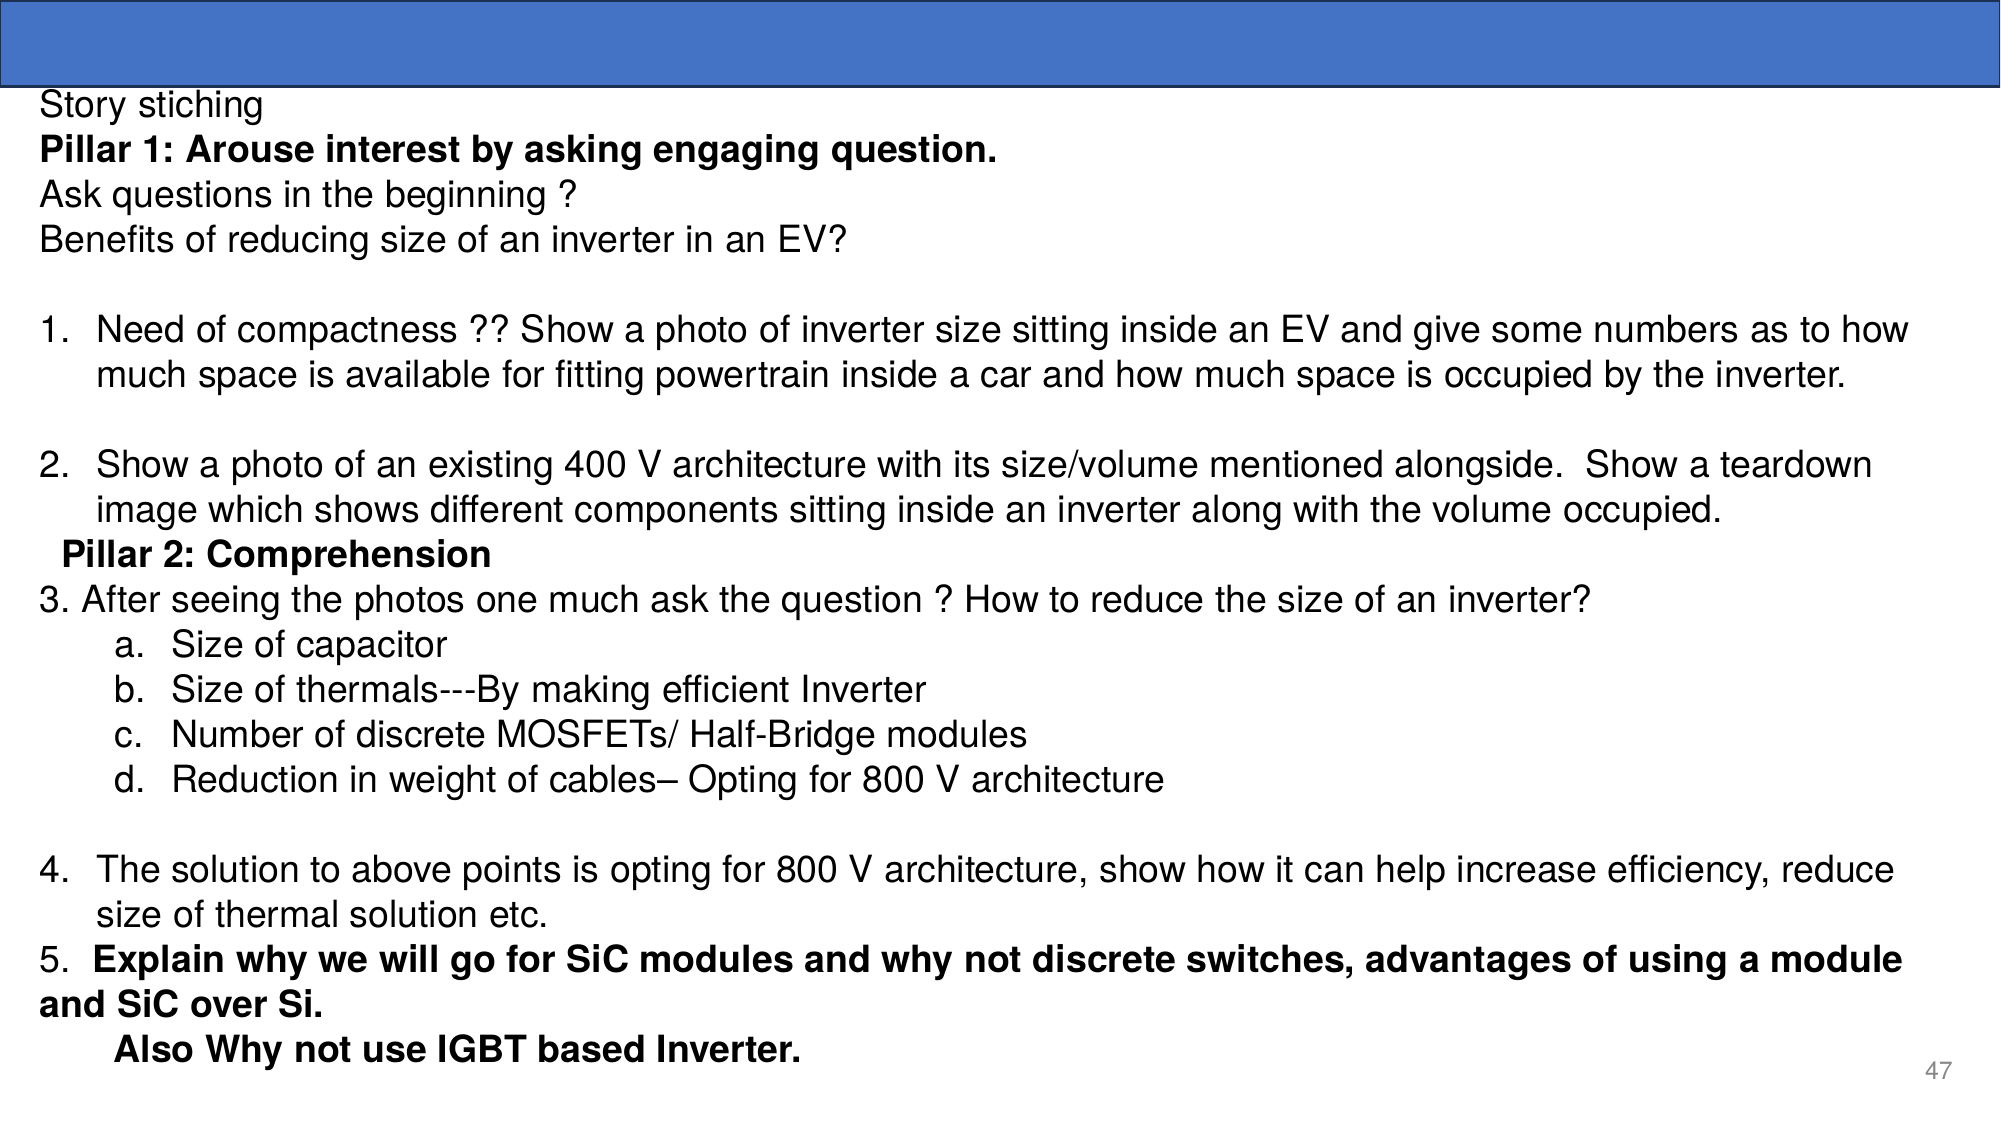

Story stiching
Pillar 1: Arouse interest by asking engaging question.
Ask questions in the beginning ?
Benefits of reducing size of an inverter in an EV?

Need of compactness ?? Show a photo of inverter size sitting inside an EV and give some numbers as to how much space is available for fitting powertrain inside a car and how much space is occupied by the inverter.

Show a photo of an existing 400 V architecture with its size/volume mentioned alongside.  Show a teardown image which shows different components sitting inside an inverter along with the volume occupied.
  Pillar 2: Comprehension
3. After seeing the photos one much ask the question ? How to reduce the size of an inverter?
Size of capacitor
Size of thermals---By making efficient Inverter
Number of discrete MOSFETs/ Half-Bridge modules
Reduction in weight of cables– Opting for 800 V architecture

The solution to above points is opting for 800 V architecture, show how it can help increase efficiency, reduce size of thermal solution etc.
5.  Explain why we will go for SiC modules and why not discrete switches, advantages of using a module and SiC over Si.
       Also Why not use IGBT based Inverter.

47